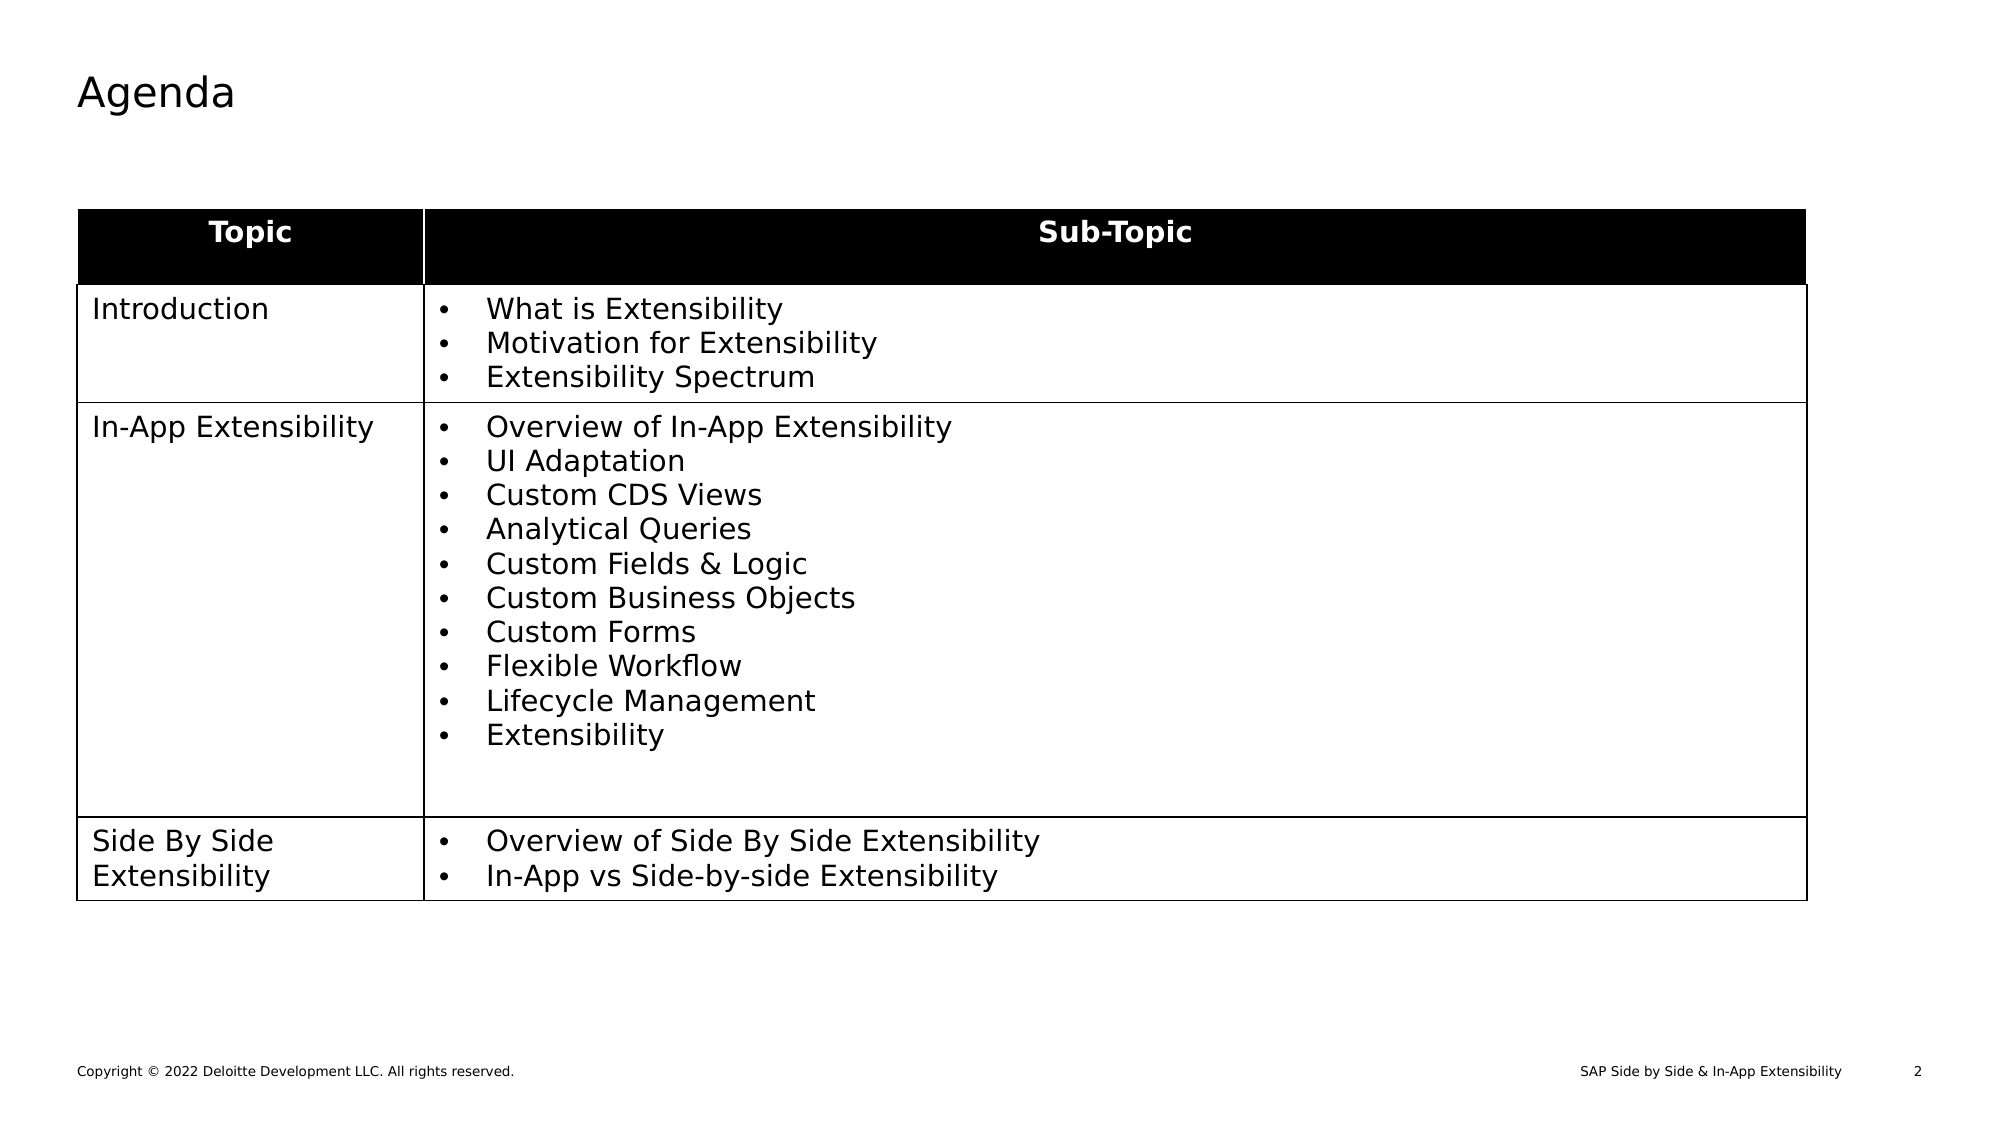

# Agenda
| Topic | Sub-Topic |
| --- | --- |
| Introduction | What is Extensibility Motivation for Extensibility Extensibility Spectrum |
| In-App Extensibility | Overview of In-App Extensibility UI Adaptation Custom CDS Views Analytical Queries Custom Fields & Logic Custom Business Objects Custom Forms Flexible Workflow Lifecycle Management Extensibility |
| Side By Side Extensibility | Overview of Side By Side Extensibility In-App vs Side-by-side Extensibility |